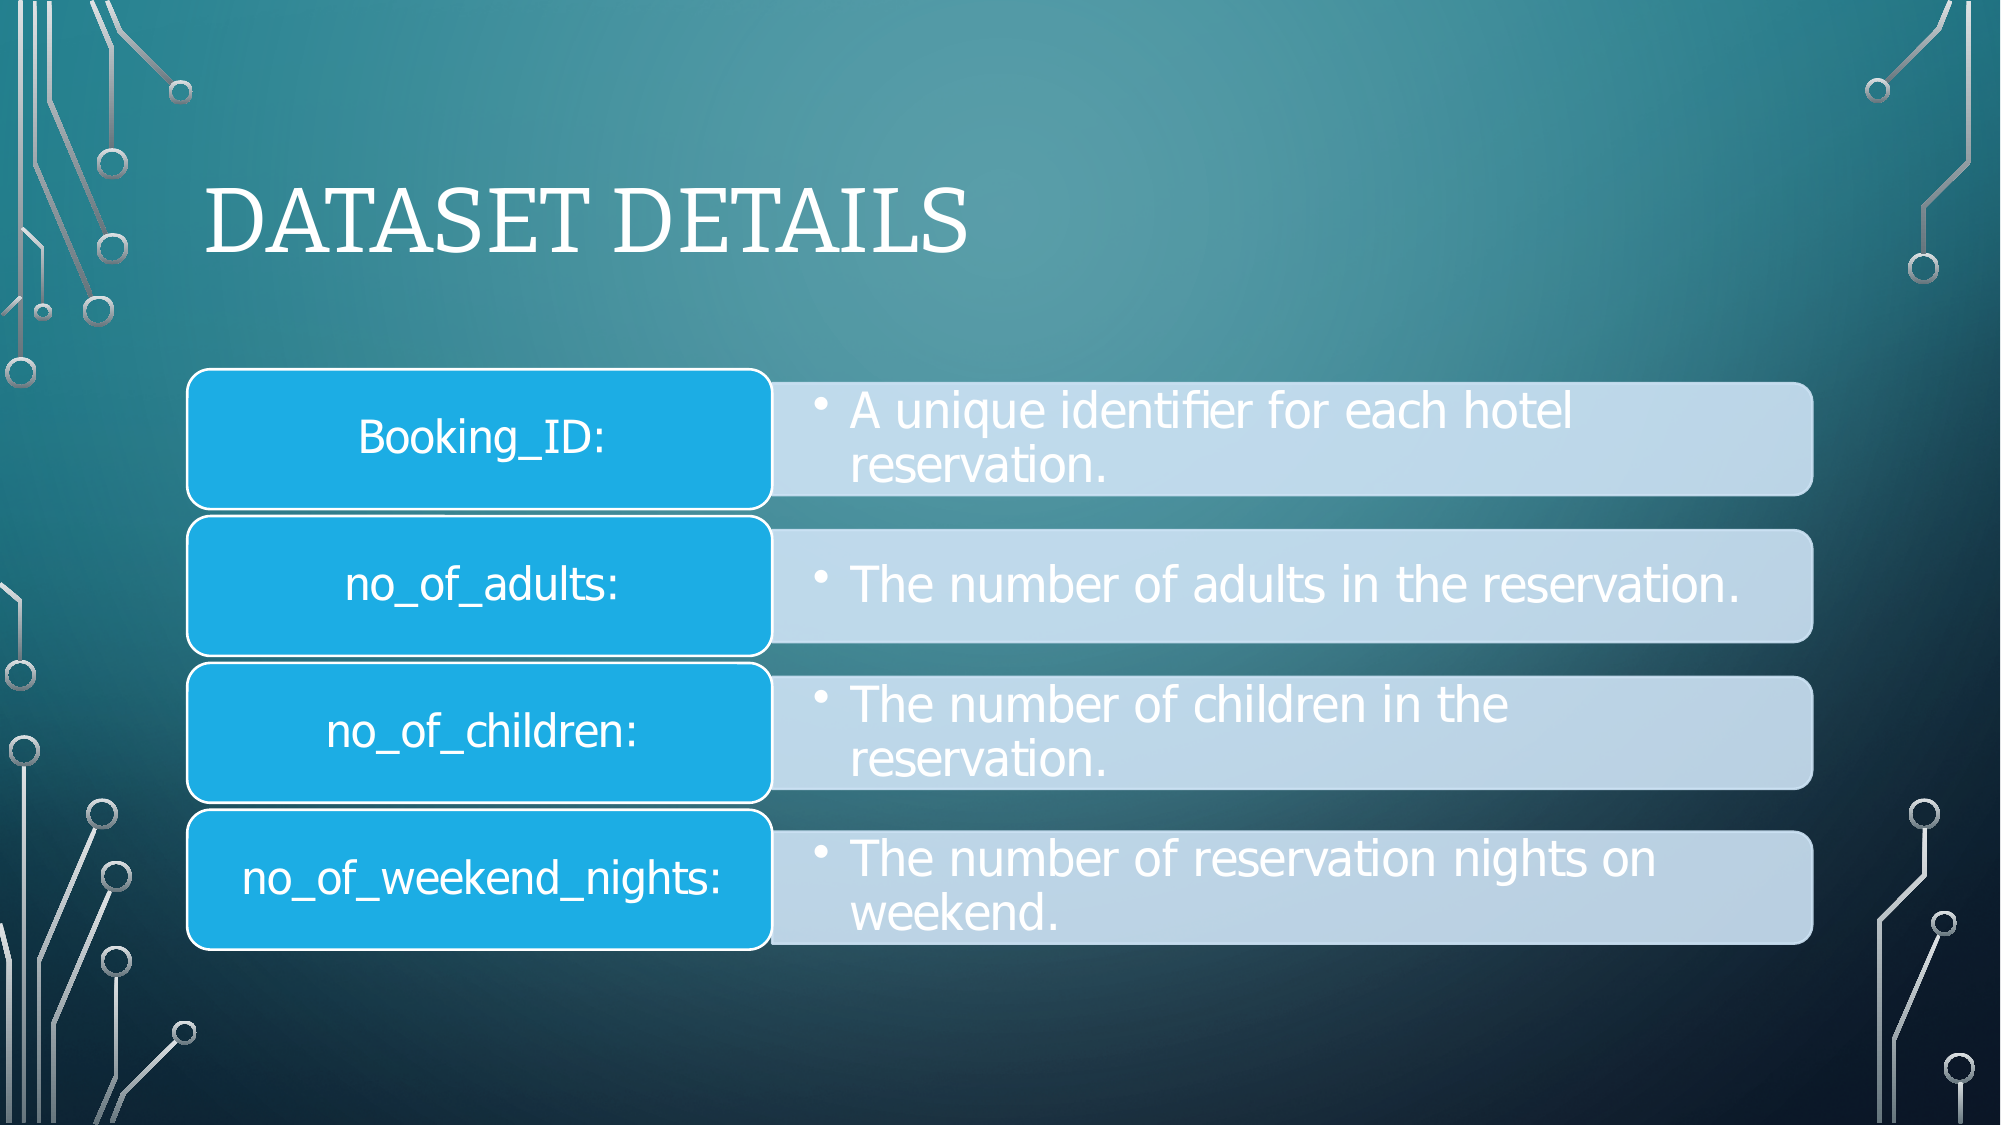

# Dataset details
A unique identifier for each hotel reservation.
Booking_ID:
The number of adults in the reservation.
no_of_adults:
The number of children in the reservation.
no_of_children:
The number of reservation nights on weekend.
no_of_weekend_nights: